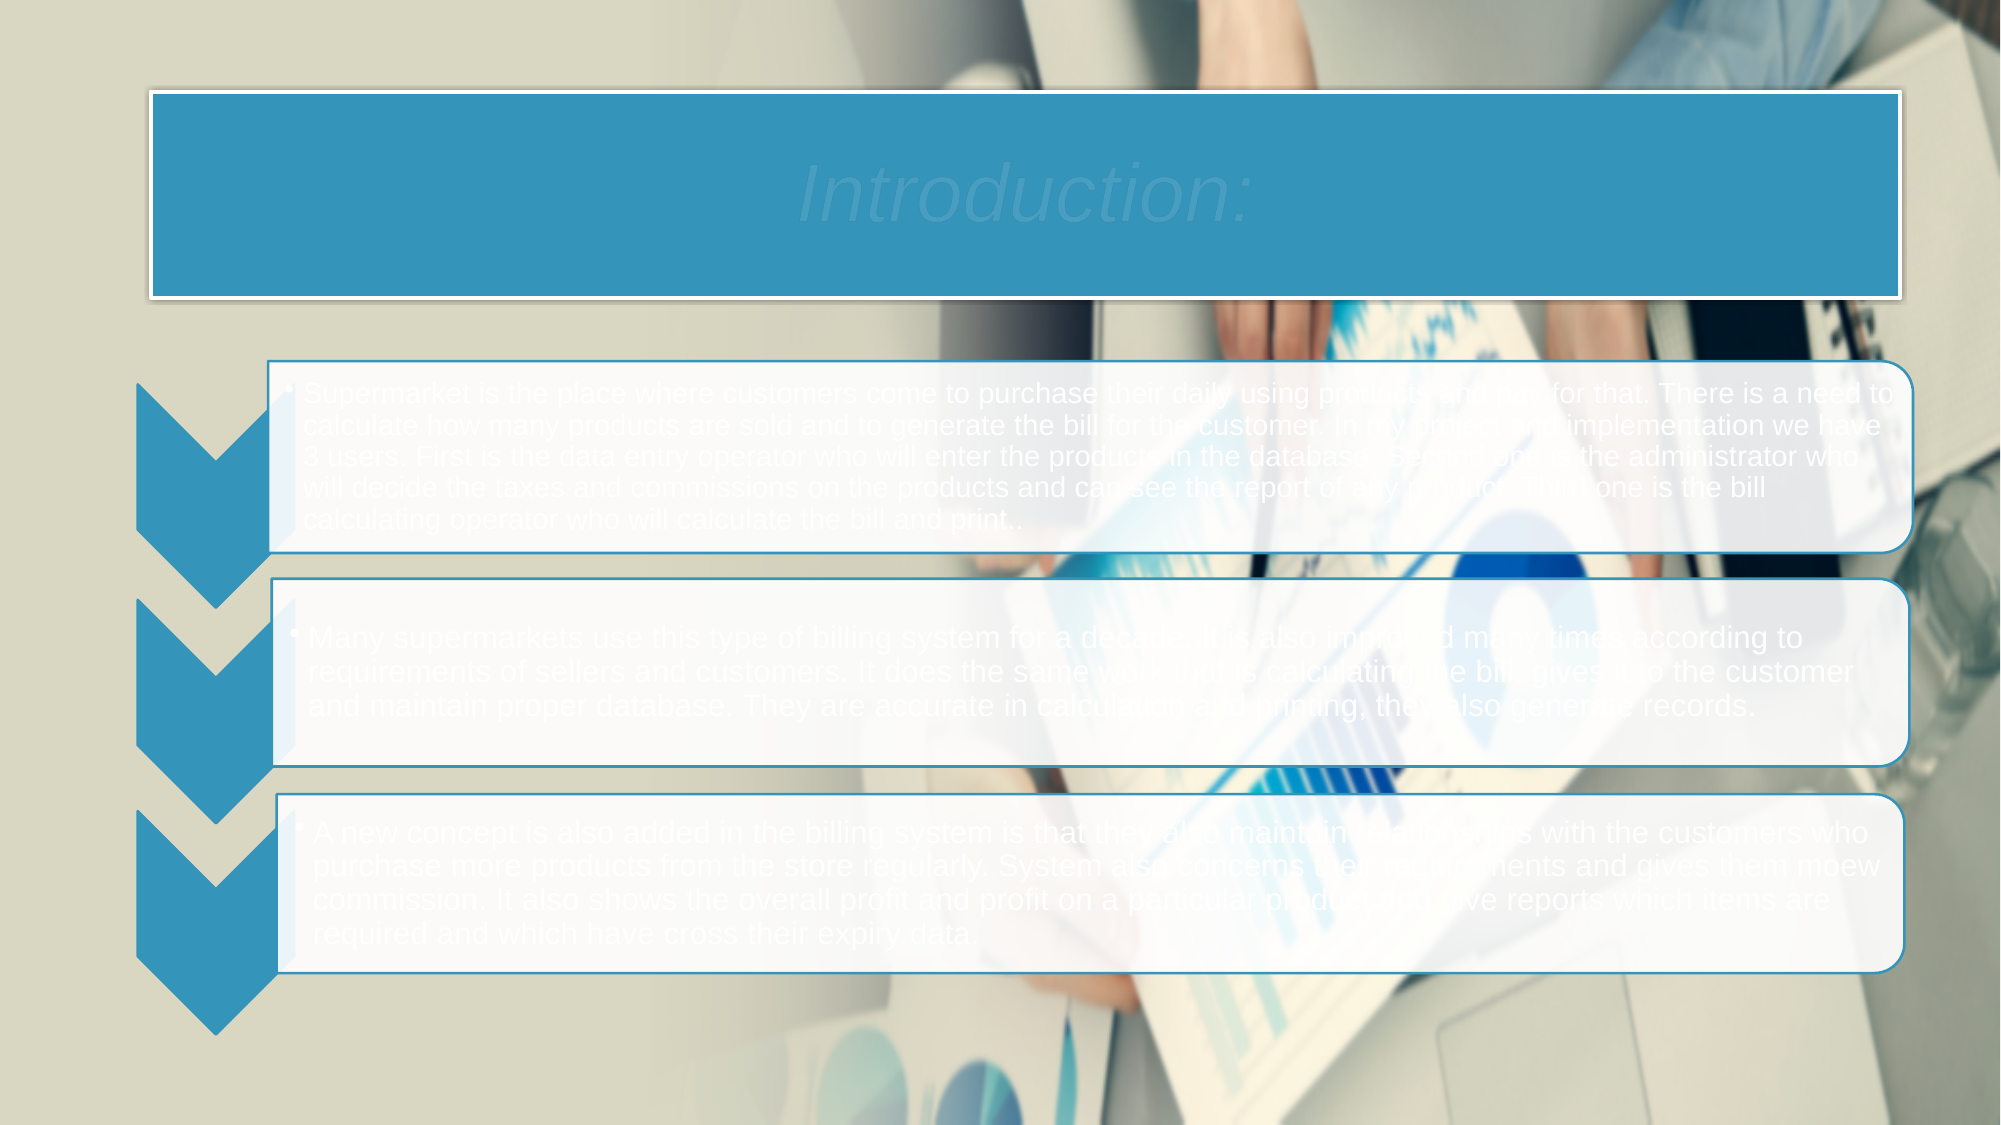

# Introduction:

Supermarket is the place where customers come to purchase their daily using products and pay for that. There is a need to calculate how many products are sold and to generate the bill for the customer. In my project and implementation we have 3 users. First is the data entry operator who will enter the products in the database. Second one is the administrator who will decide the taxes and commissions on the products and can see the report of any product. Third one is the bill calculating operator who will calculate the bill and print..

Many supermarkets use this type of billing system for a decade. It is also improved many times according to requirements of sellers and customers. It does the same work that is calculating the bill, gives it to the customer and maintain proper database. They are accurate in calculation and printing, they also generate records.

A new concept is also added in the billing system is that they also maintain relationships with the customers who purchase more products from the store regularly. System also concerns their requirements and gives them moew commission. It also shows the overall profit and profit on a particular product and give reports which items are required and which have cross their expiry data.